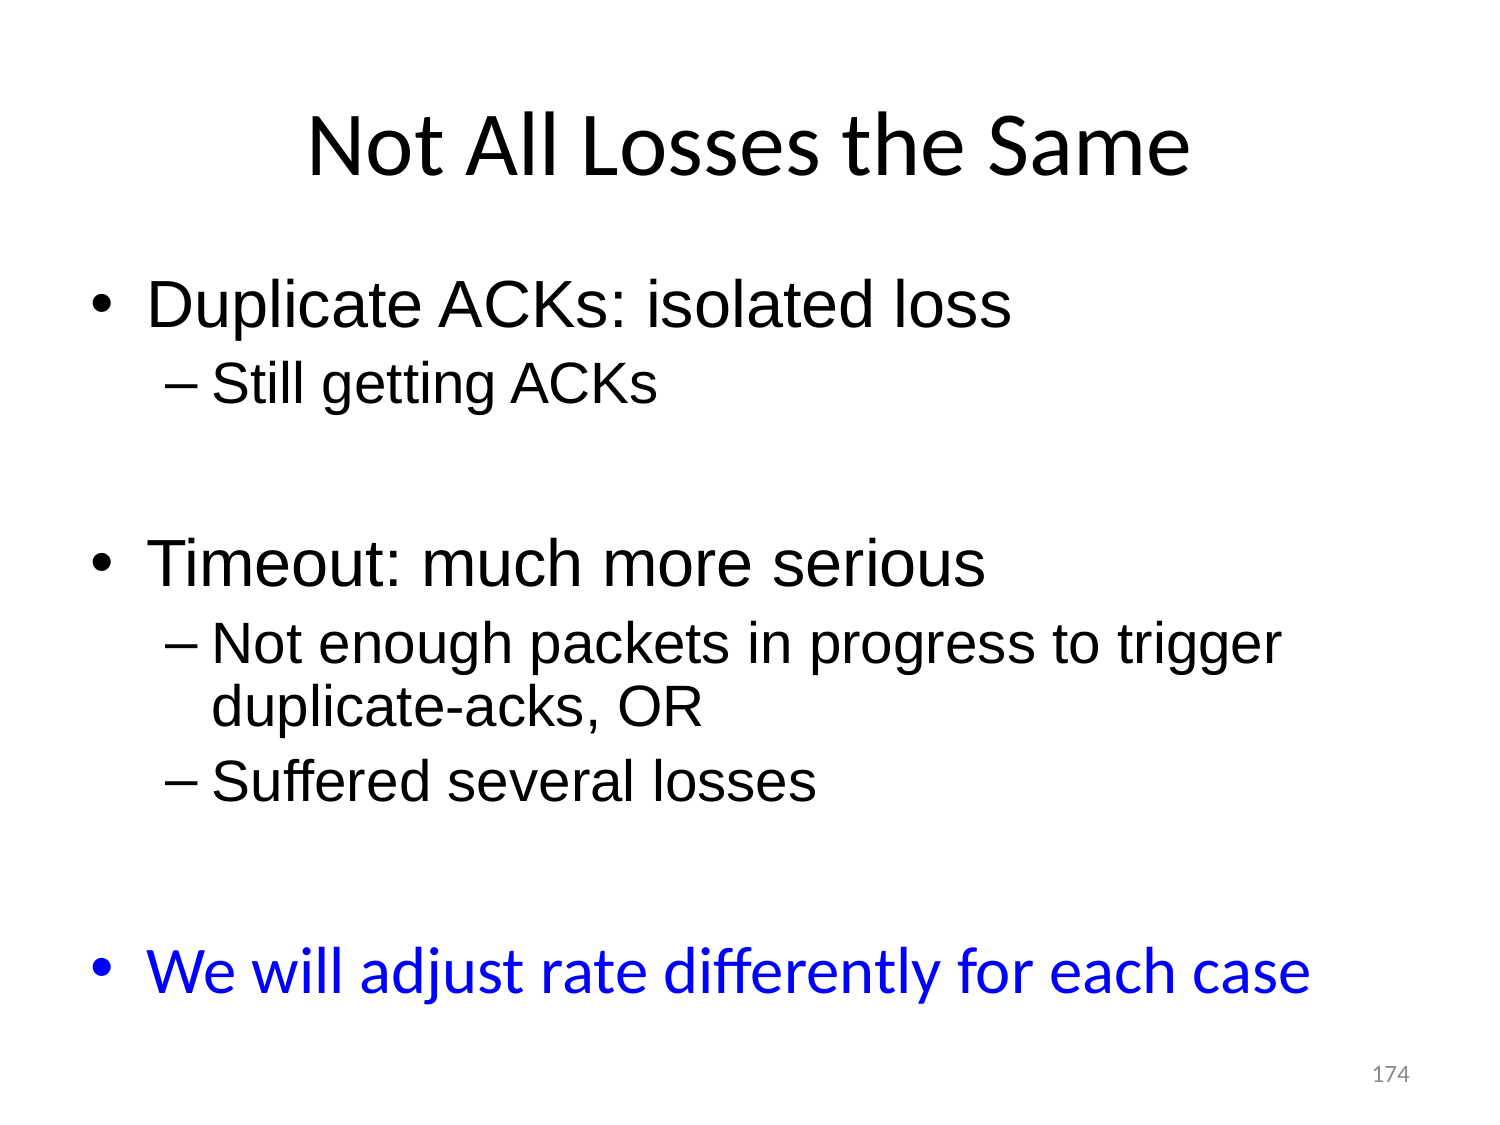

# Not All Losses the Same
Duplicate ACKs: isolated loss
Still getting ACKs

Timeout: much more serious
Not enough packets in progress to trigger duplicate-acks, OR
Suffered several losses

We will adjust rate differently for each case

174